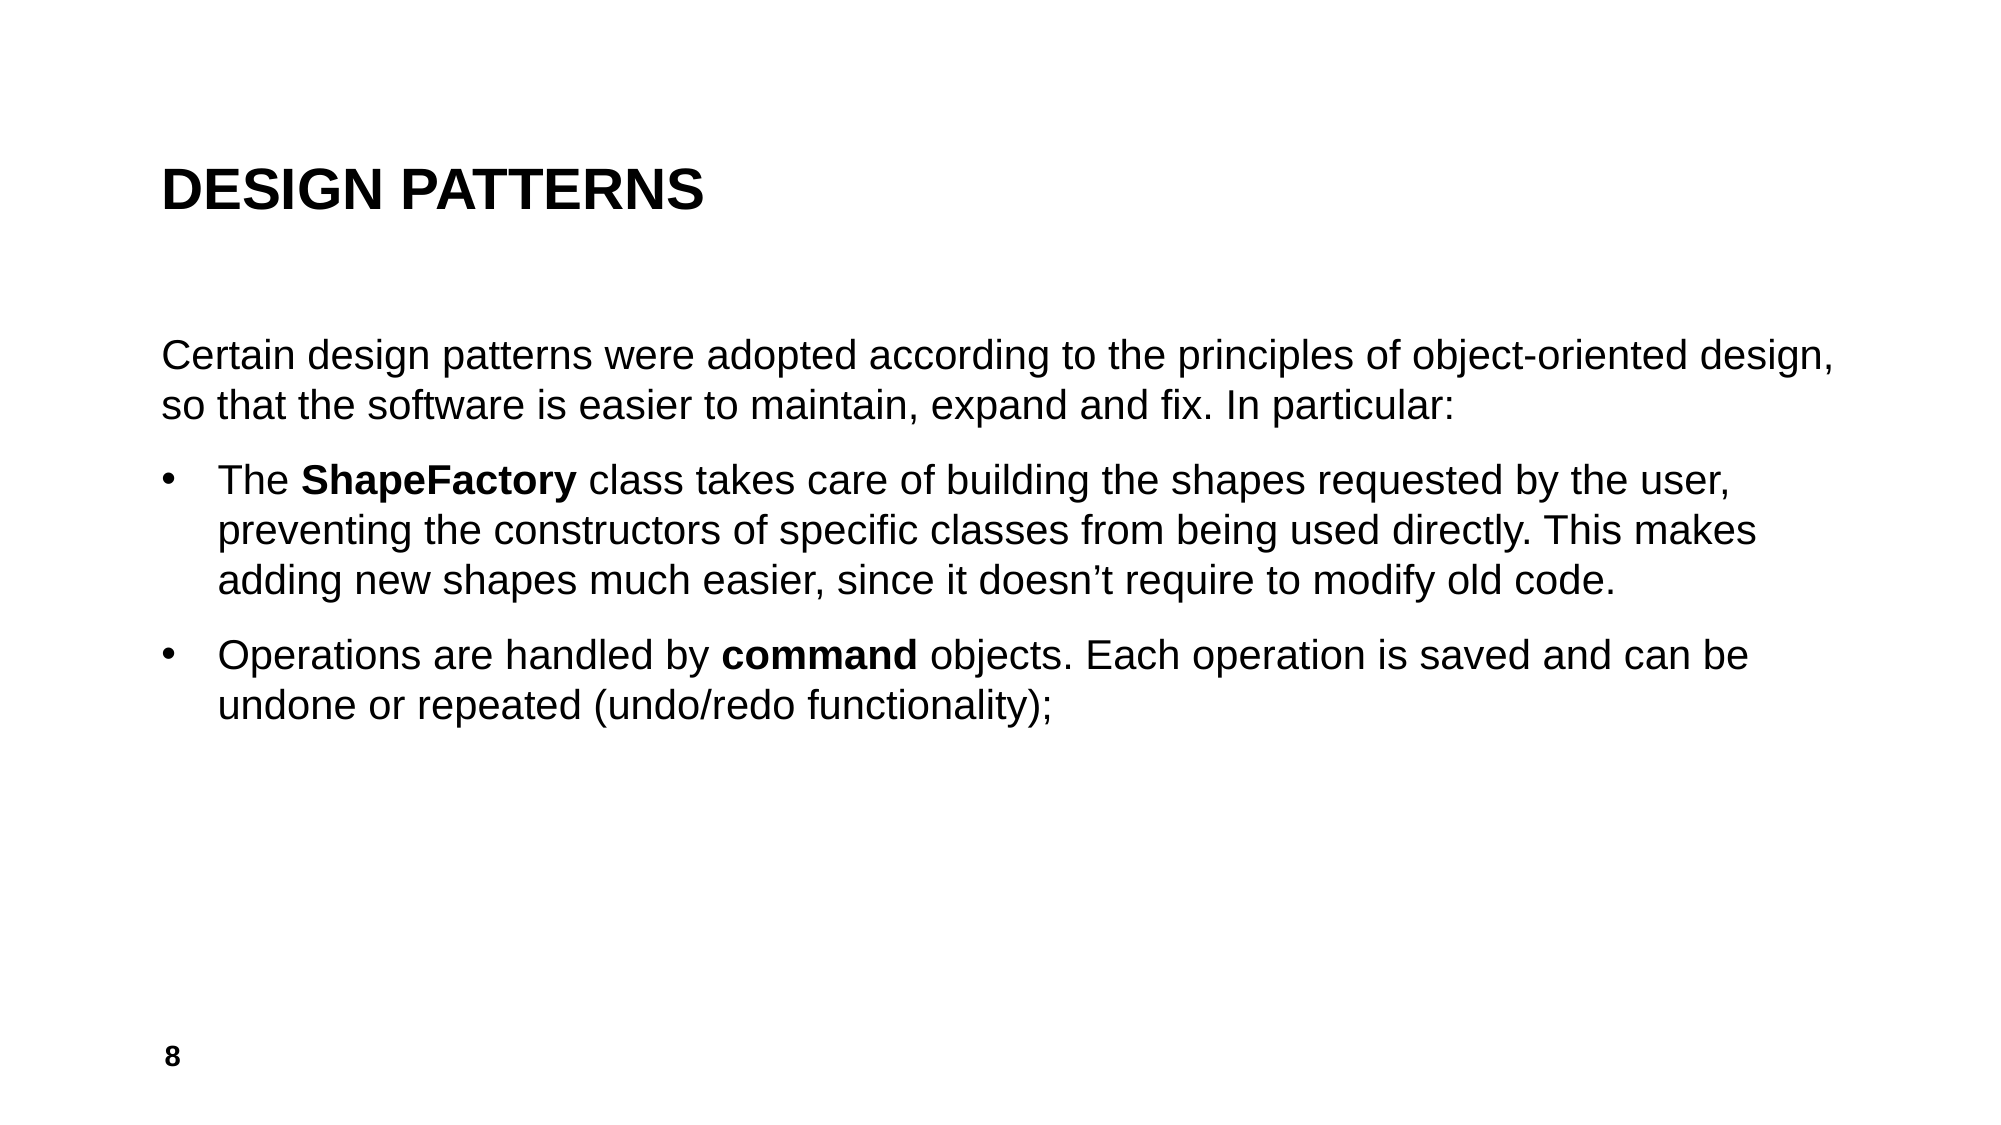

# DESIGN PATTERNS
Certain design patterns were adopted according to the principles of object-oriented design, so that the software is easier to maintain, expand and fix. In particular:
The ShapeFactory class takes care of building the shapes requested by the user, preventing the constructors of specific classes from being used directly. This makes adding new shapes much easier, since it doesn’t require to modify old code.
Operations are handled by command objects. Each operation is saved and can be undone or repeated (undo/redo functionality);
8